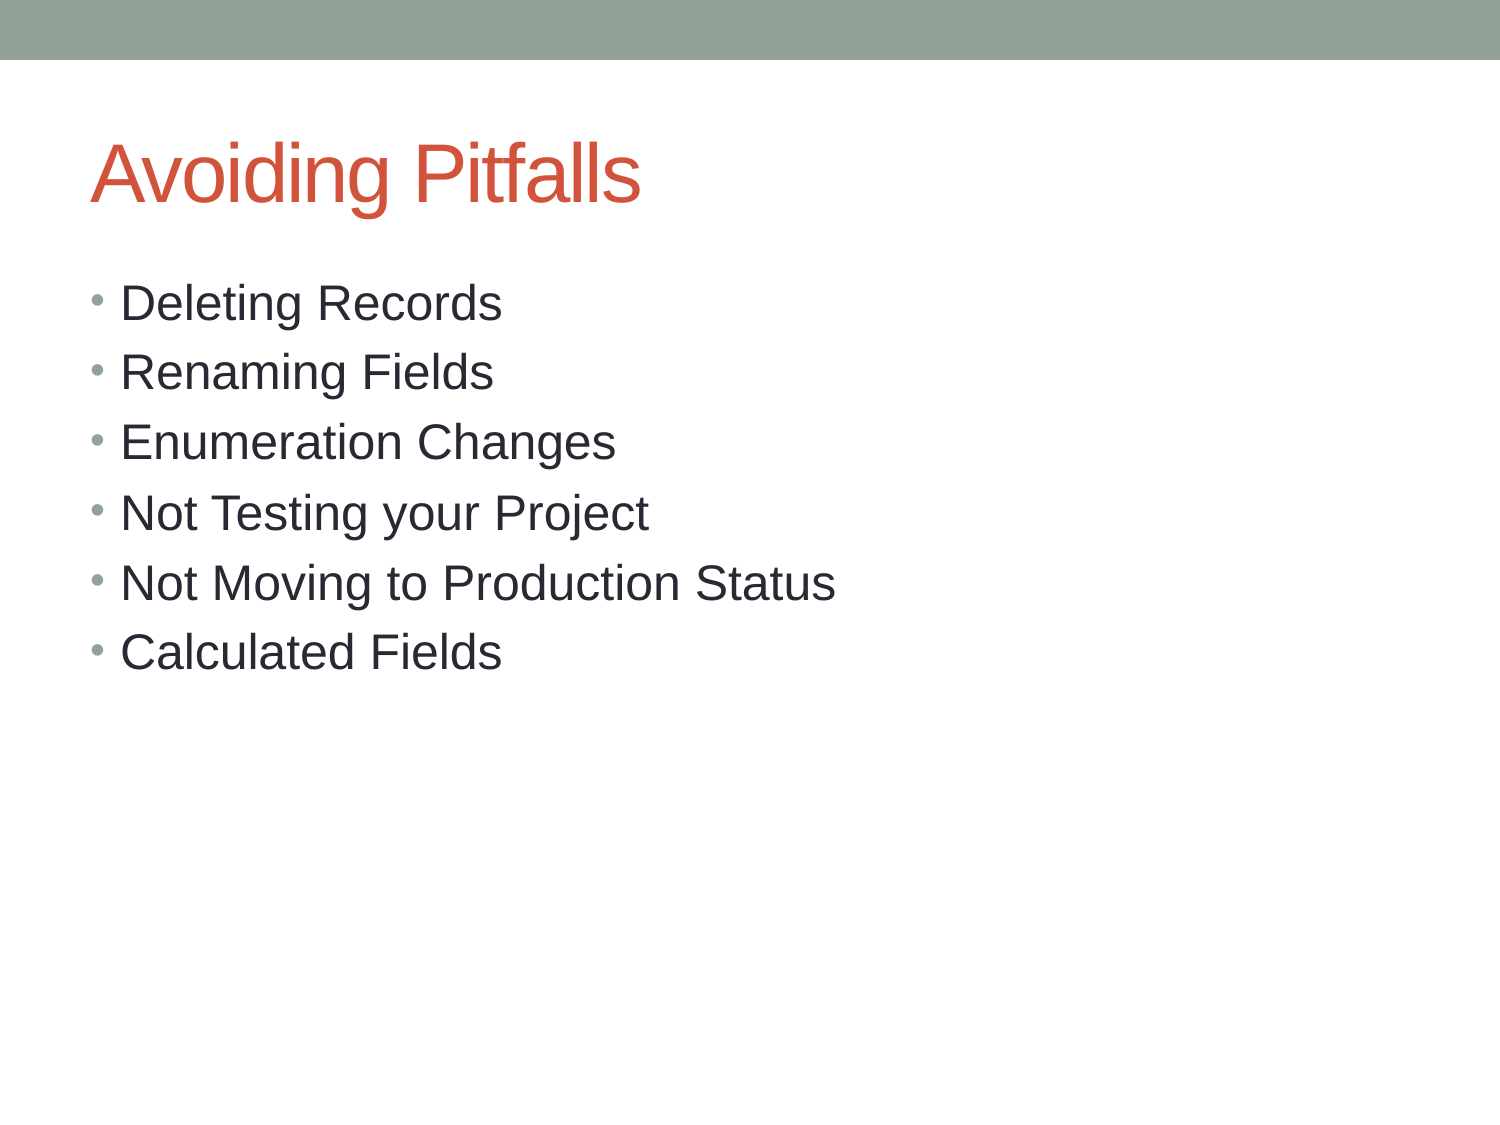

# Avoiding Pitfalls
Deleting Records
Renaming Fields
Enumeration Changes
Not Testing your Project
Not Moving to Production Status
Calculated Fields